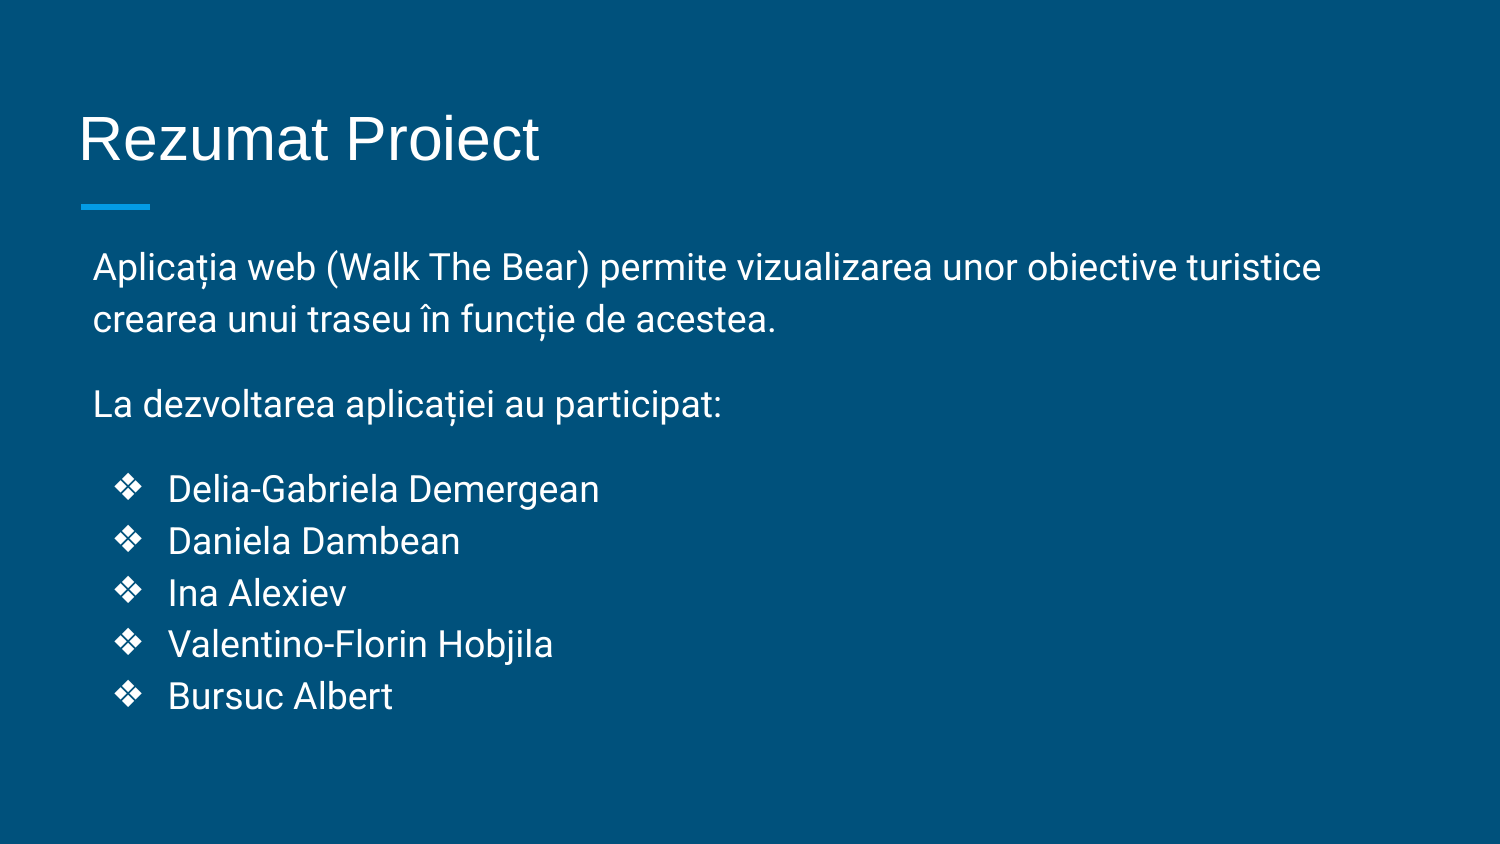

# Rezumat Proiect
Aplicația web (Walk The Bear) permite vizualizarea unor obiective turistice crearea unui traseu în funcție de acestea.
La dezvoltarea aplicației au participat:
Delia-Gabriela Demergean
Daniela Dambean
Ina Alexiev
Valentino-Florin Hobjila
Bursuc Albert